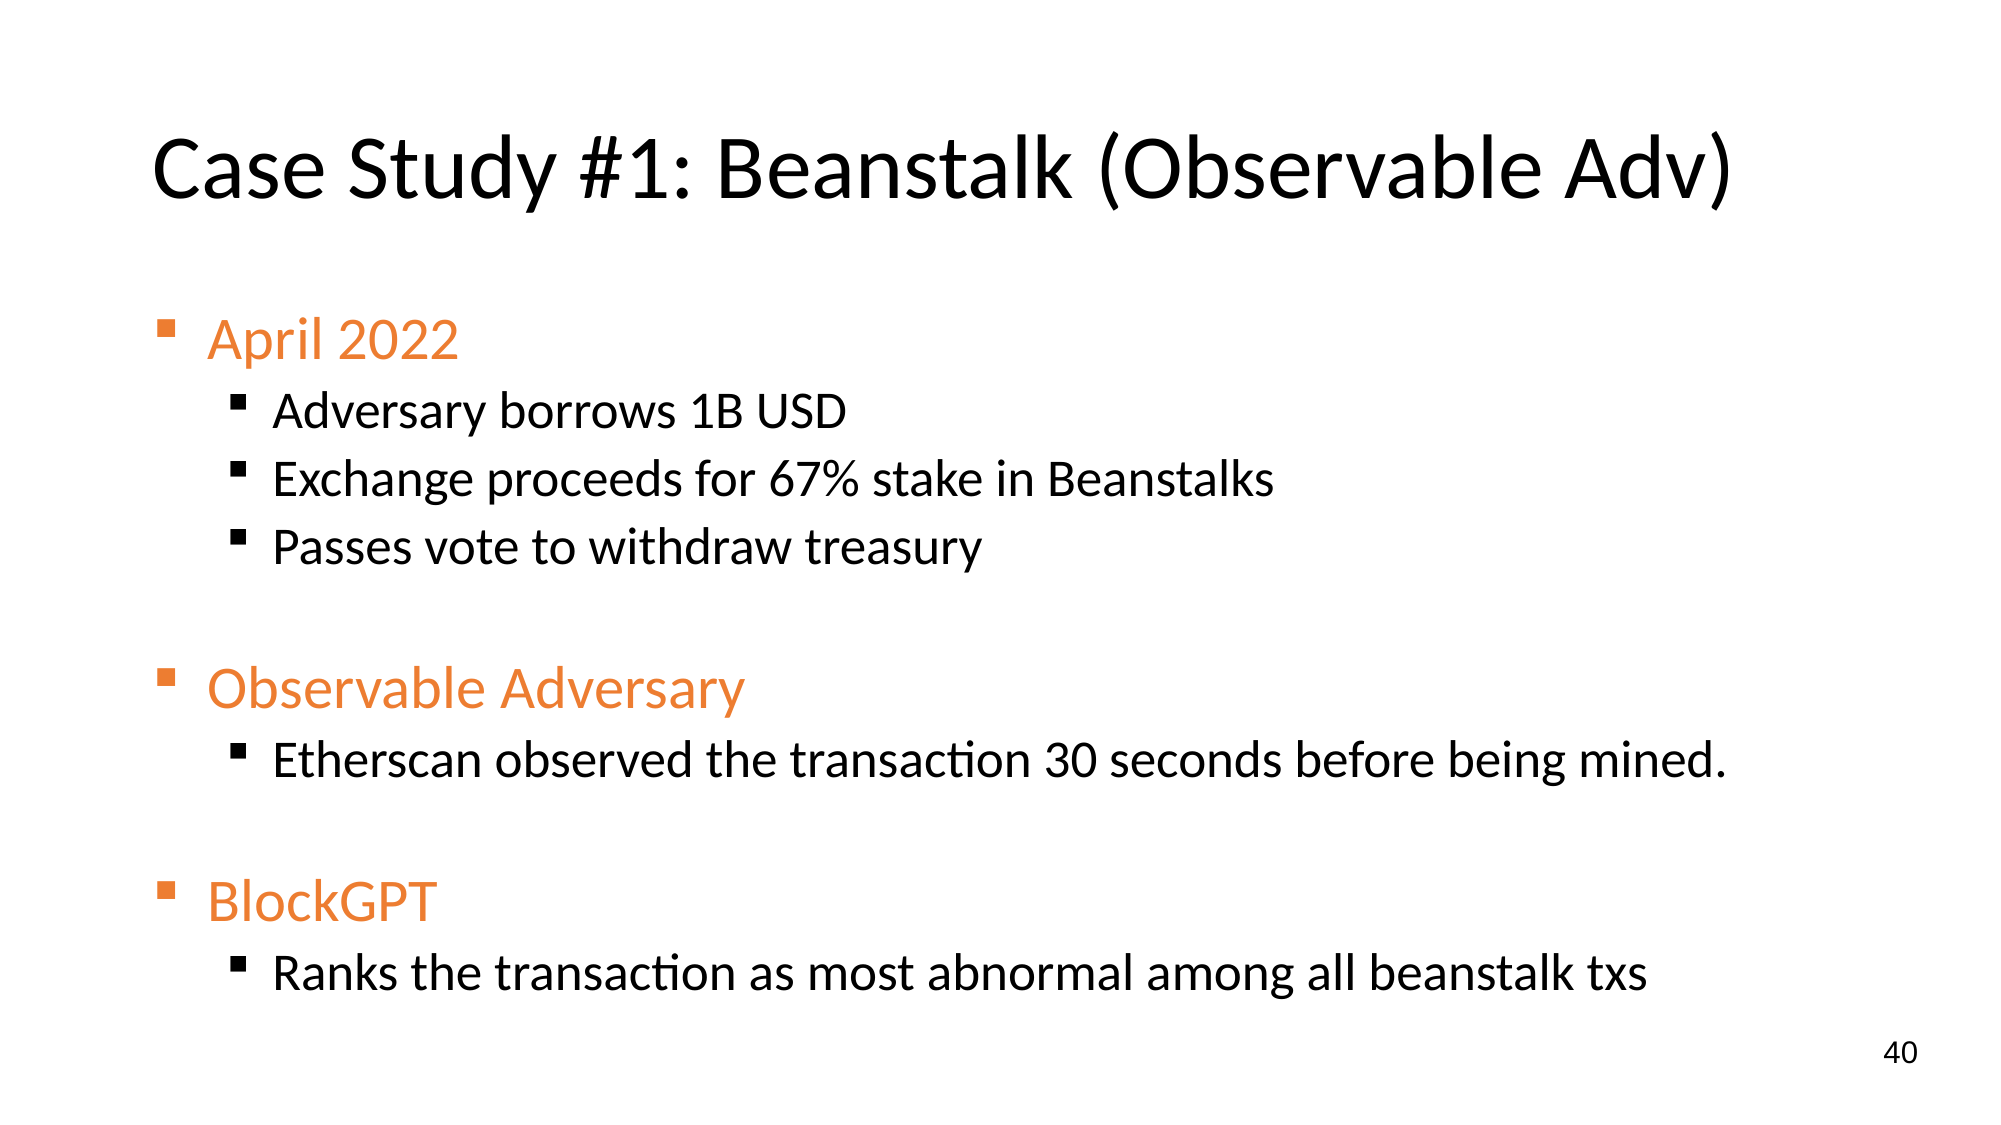

# Case Study #1: Beanstalk (Observable Adv)
April 2022
Adversary borrows 1B USD
Exchange proceeds for 67% stake in Beanstalks
Passes vote to withdraw treasury

Observable Adversary
Etherscan observed the transaction 30 seconds before being mined.

BlockGPT
Ranks the transaction as most abnormal among all beanstalk txs
40